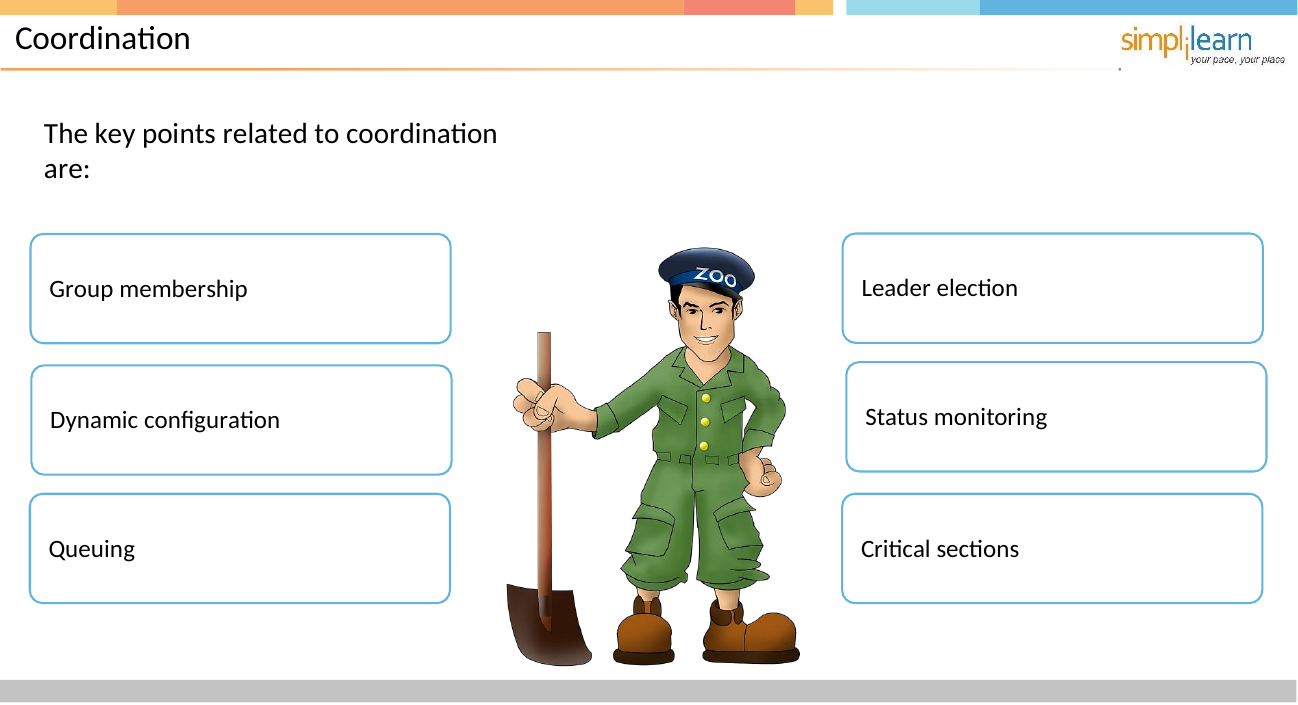

# Coordination

The key points related to coordination are:

Leader election
Group membership

Status monitoring
Dynamic configuration

Queuing
Critical sections